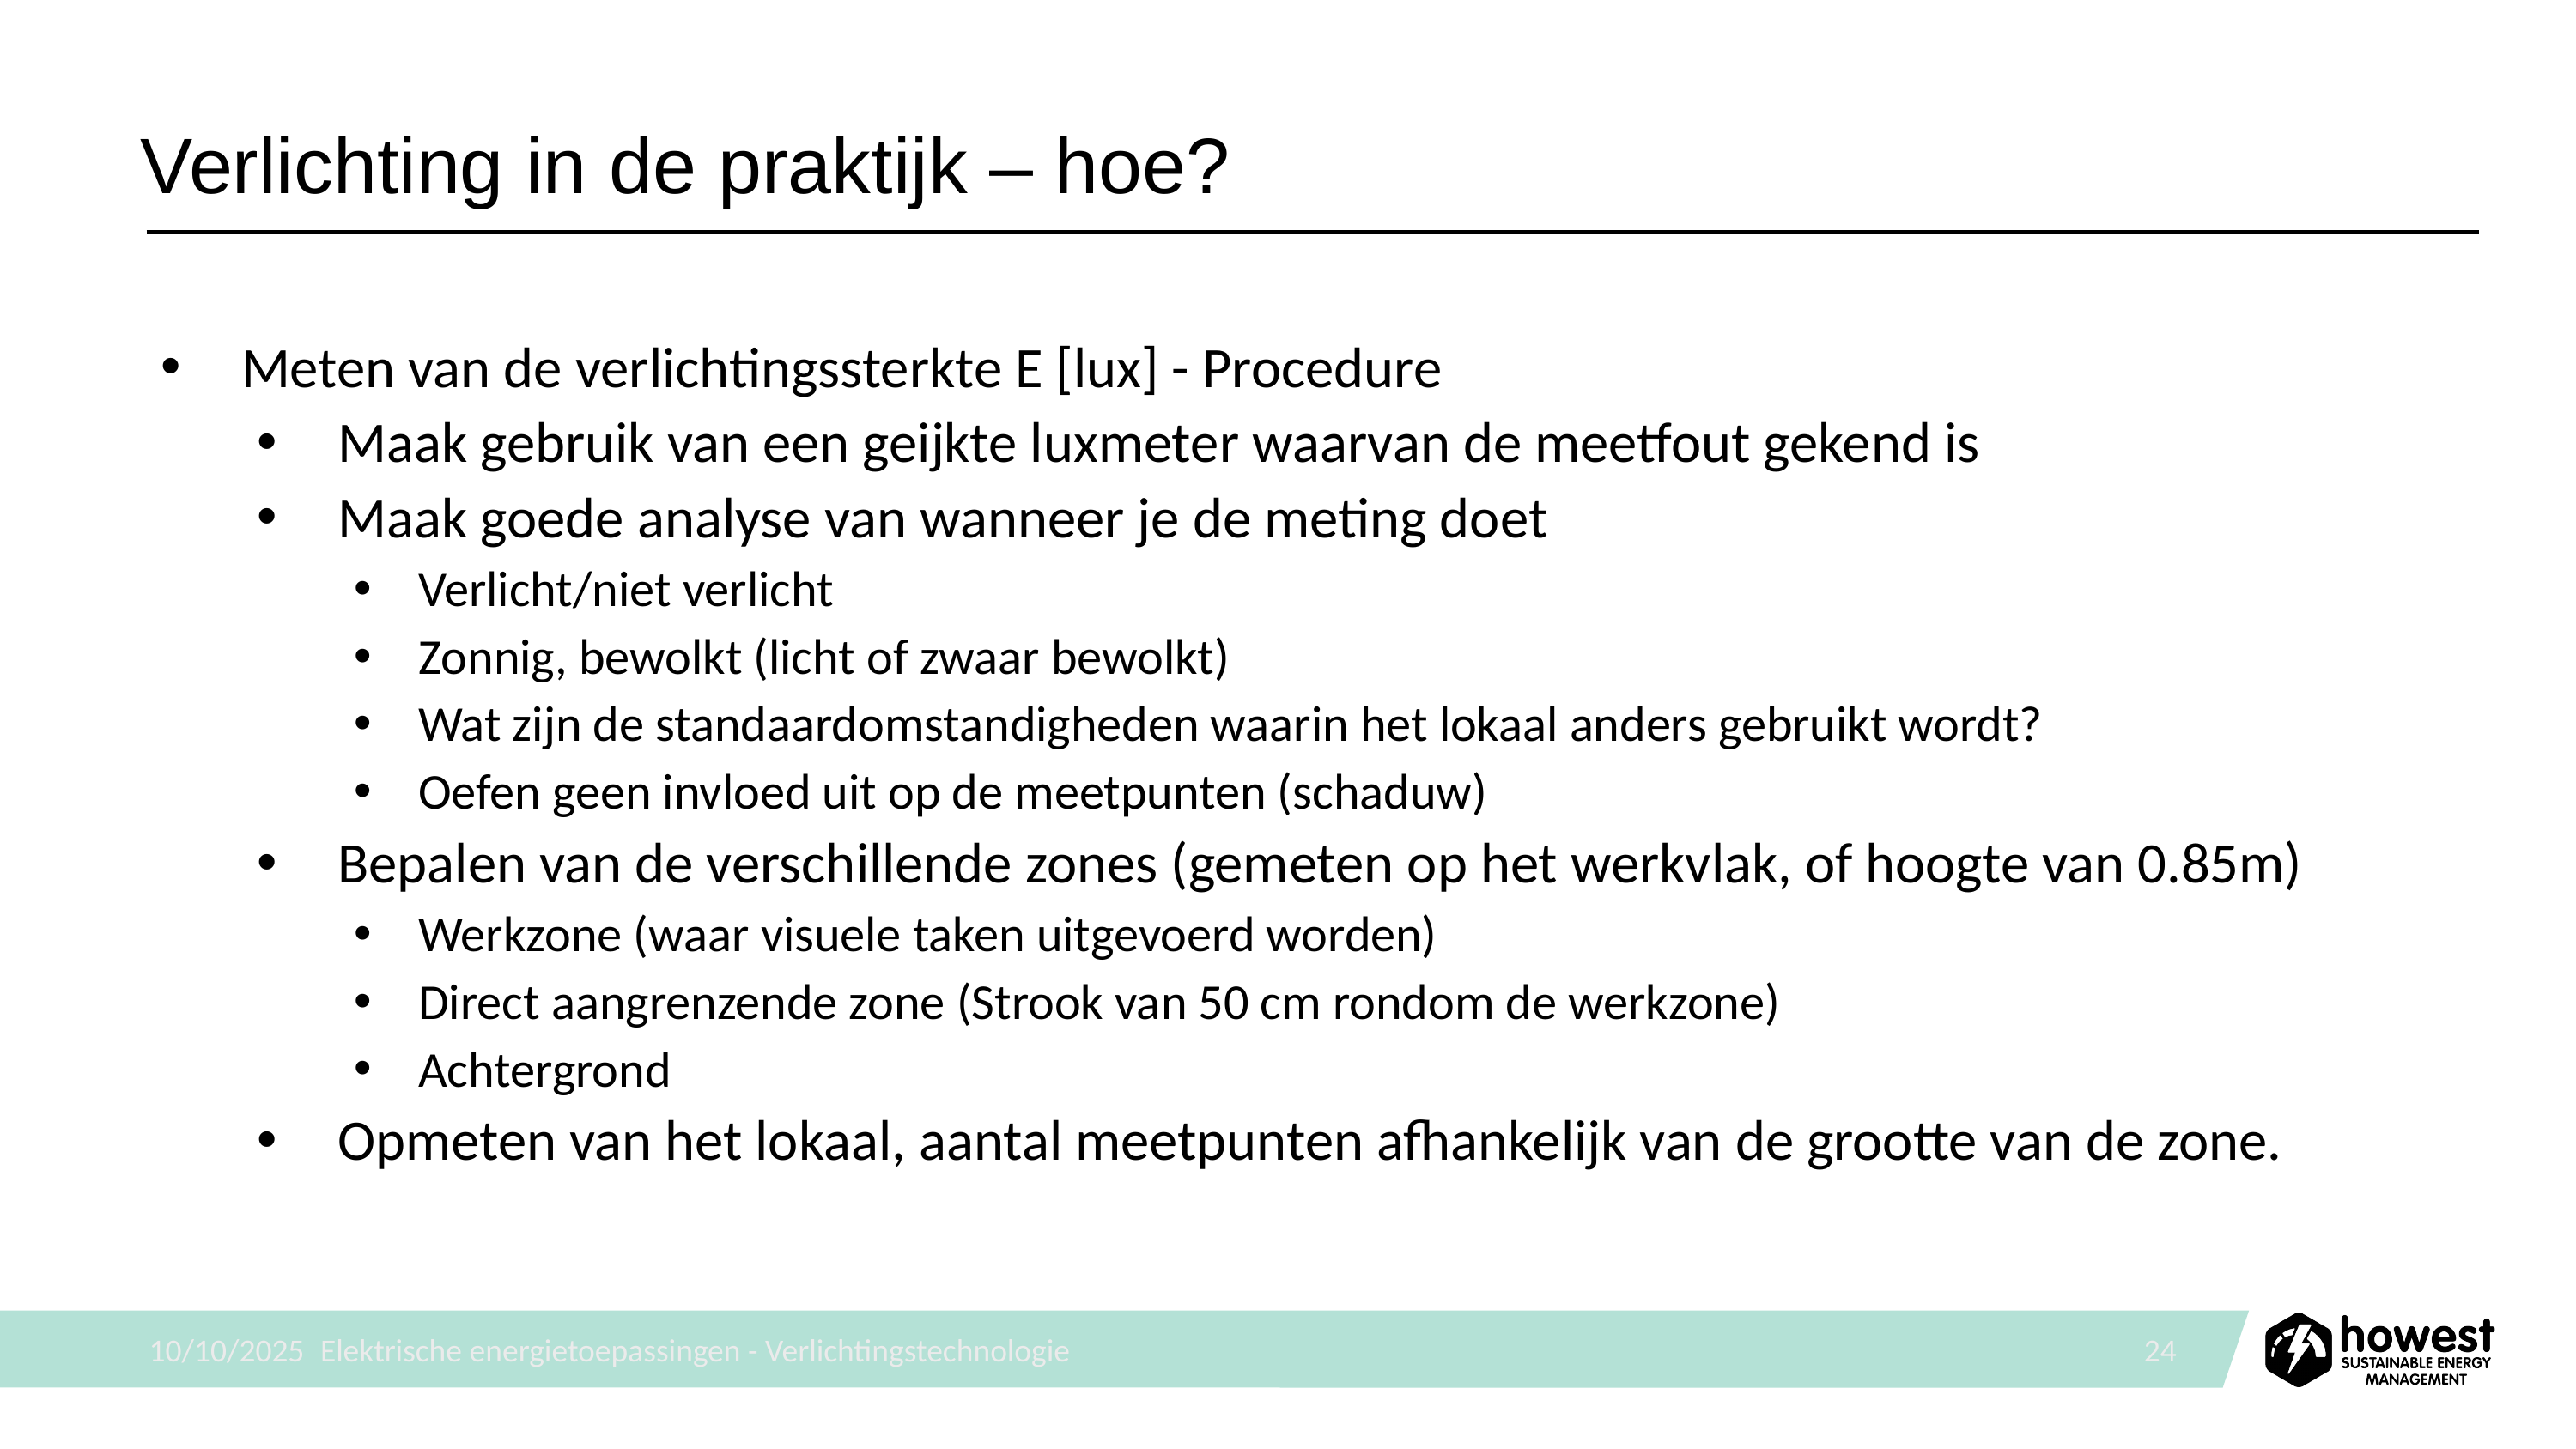

# Verlichting in de praktijk – hoe?
Meten van de verlichtingssterkte E [lux] - Procedure
Maak gebruik van een geijkte luxmeter waarvan de meetfout gekend is
Maak goede analyse van wanneer je de meting doet
Verlicht/niet verlicht
Zonnig, bewolkt (licht of zwaar bewolkt)
Wat zijn de standaardomstandigheden waarin het lokaal anders gebruikt wordt?
Oefen geen invloed uit op de meetpunten (schaduw)
Bepalen van de verschillende zones (gemeten op het werkvlak, of hoogte van 0.85m)
Werkzone (waar visuele taken uitgevoerd worden)
Direct aangrenzende zone (Strook van 50 cm rondom de werkzone)
Achtergrond
Opmeten van het lokaal, aantal meetpunten afhankelijk van de grootte van de zone.

10/10/2025
Elektrische energietoepassingen - Verlichtingstechnologie
24